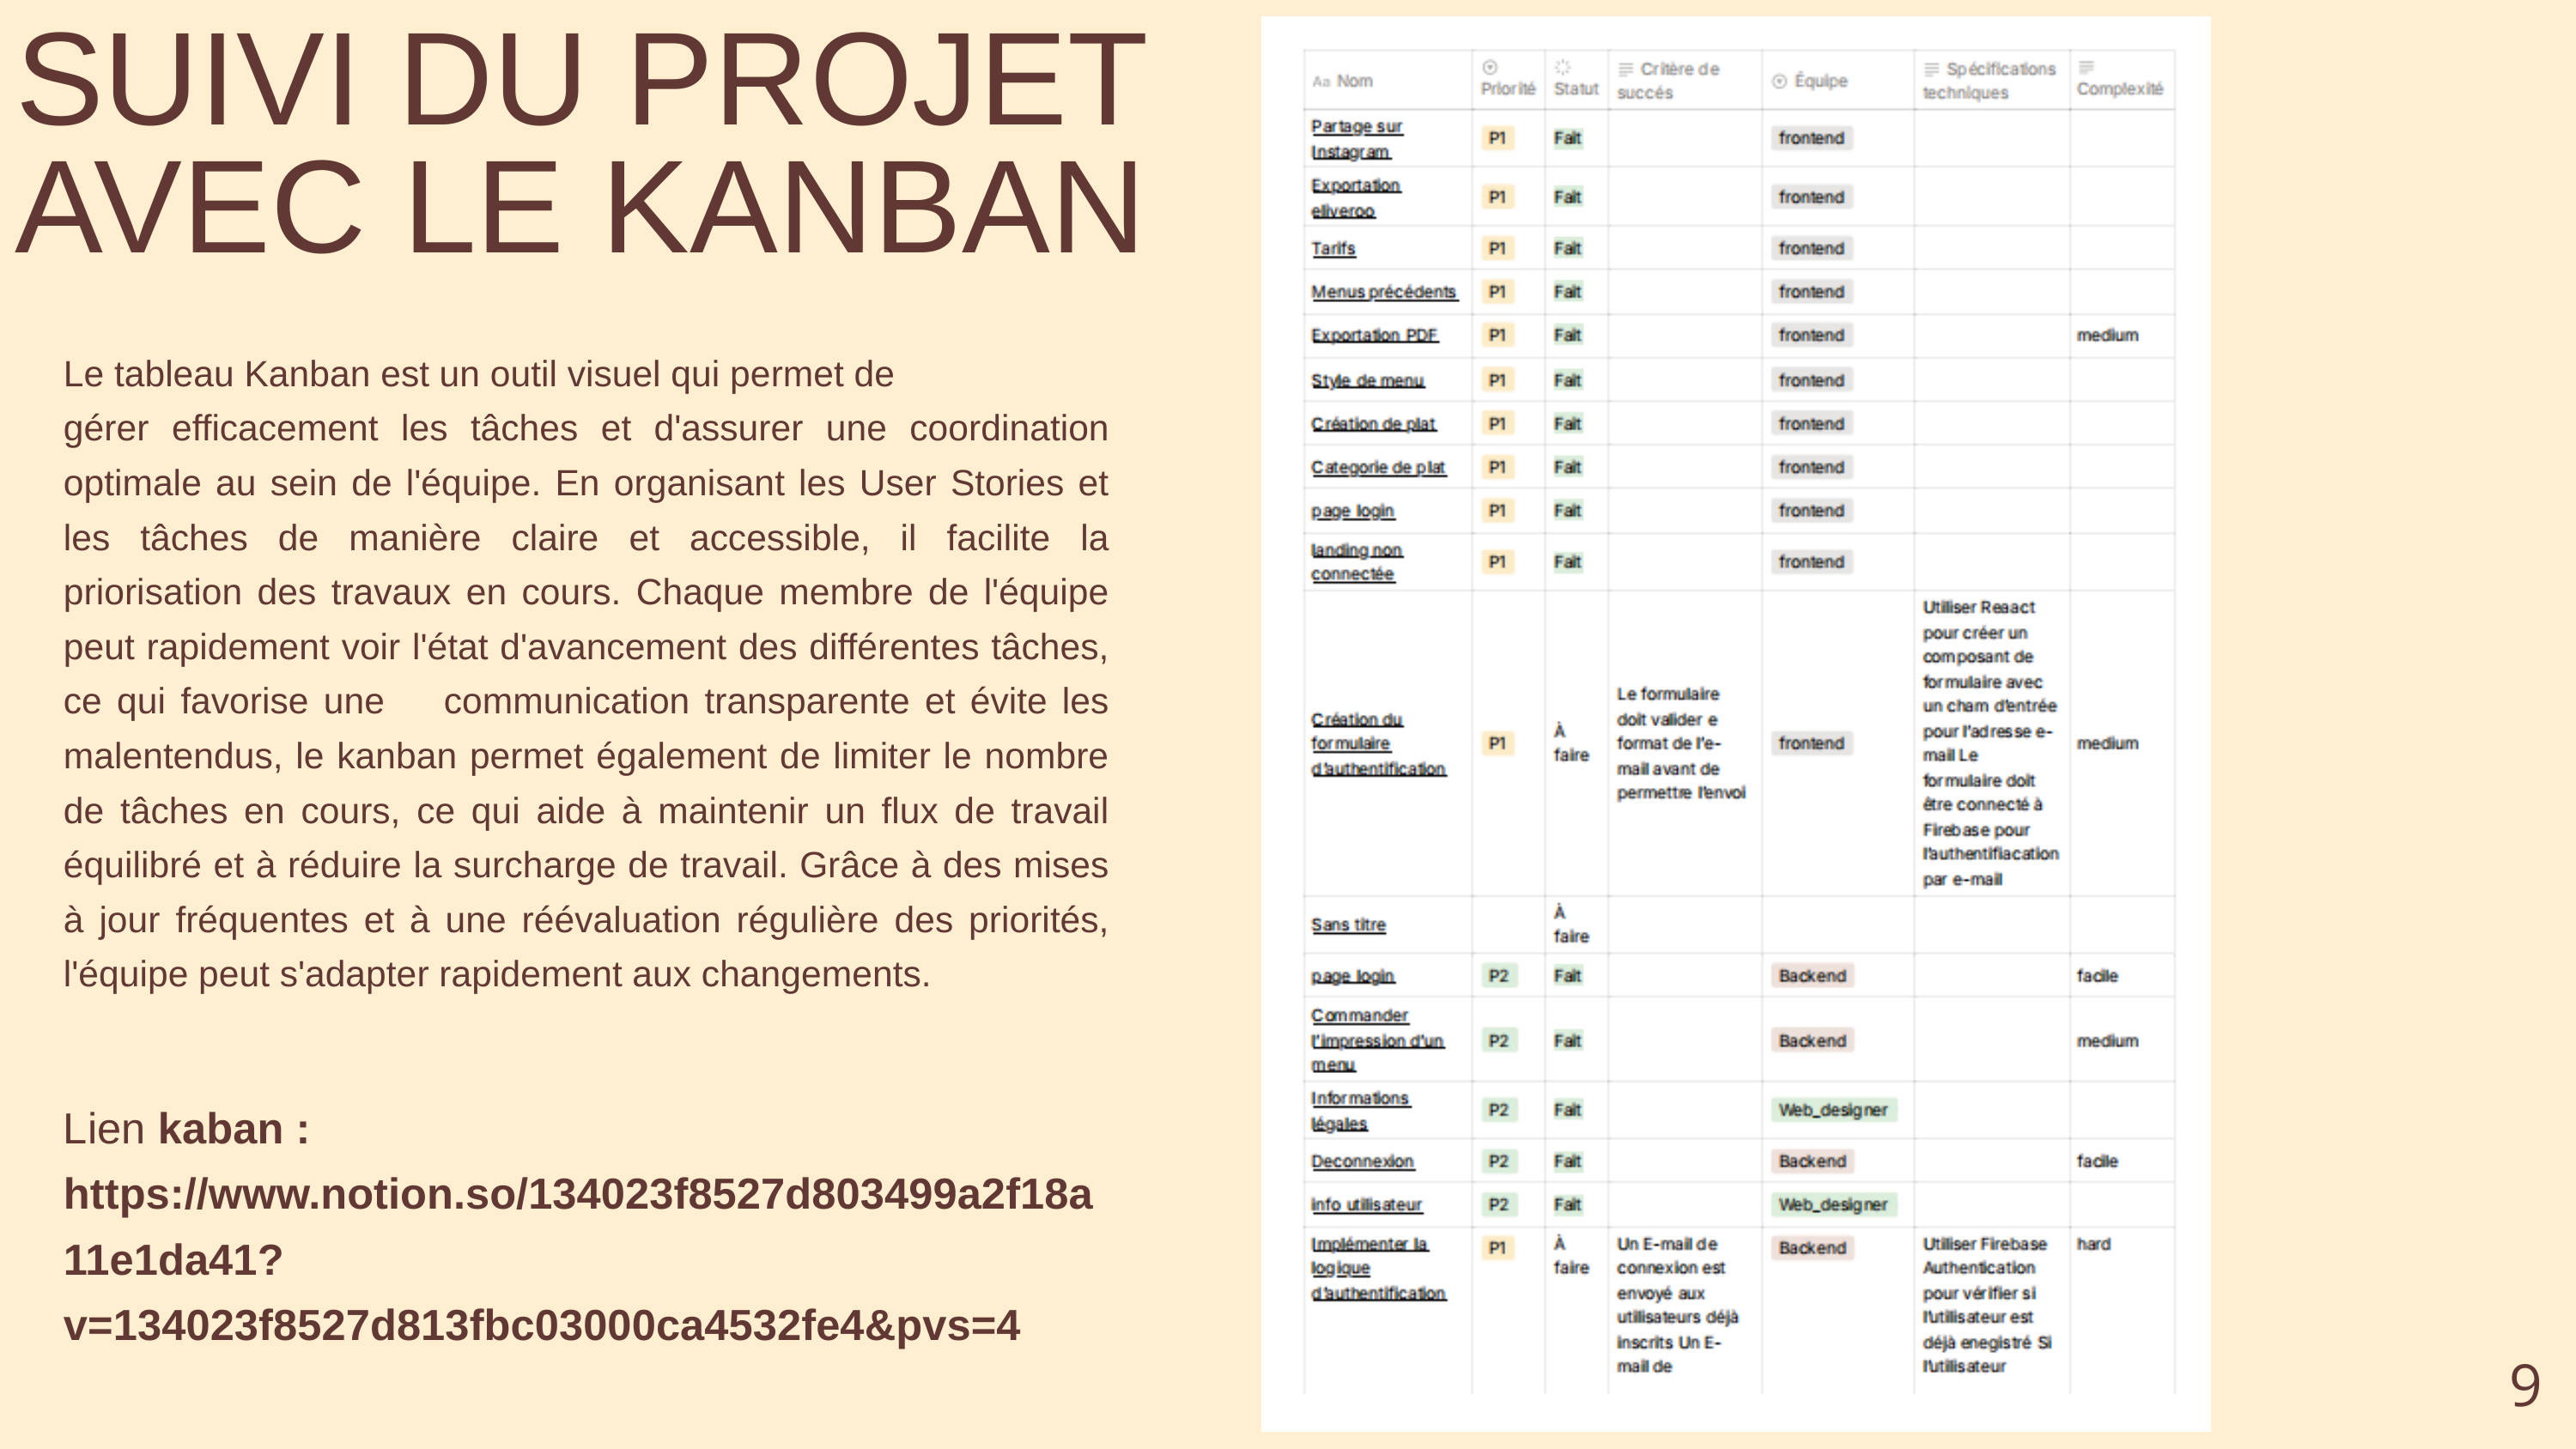

SUIVI DU PROJET AVEC LE KANBAN

Le tableau Kanban est un outil visuel qui permet de
gérer efficacement les tâches et d'assurer une coordination optimale au sein de l'équipe. En organisant les User Stories et les tâches de manière claire et accessible, il facilite la priorisation des travaux en cours. Chaque membre de l'équipe peut rapidement voir l'état d'avancement des différentes tâches, ce qui favorise une    communication transparente et évite les malentendus, le kanban permet également de limiter le nombre de tâches en cours, ce qui aide à maintenir un flux de travail équilibré et à réduire la surcharge de travail. Grâce à des mises à jour fréquentes et à une réévaluation régulière des priorités, l'équipe peut s'adapter rapidement aux changements.

Lien kaban : https://www.notion.so/134023f8527d803499a2f18a11e1da41?v=134023f8527d813fbc03000ca4532fe4&pvs=4
9